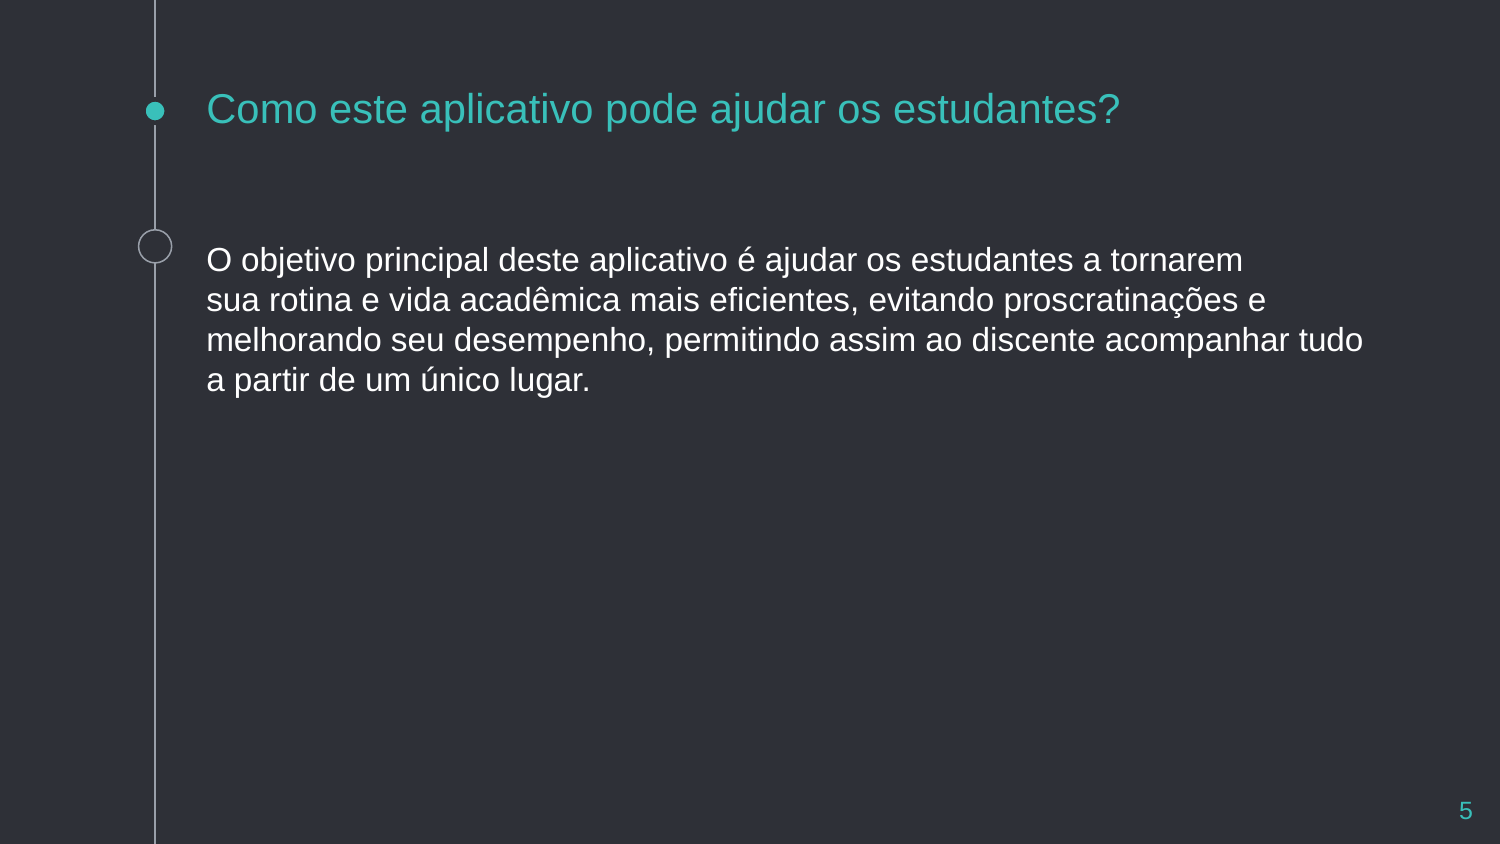

# Como este aplicativo pode ajudar os estudantes?
O objetivo principal deste aplicativo é ajudar os estudantes a tornarem sua rotina e vida acadêmica mais eficientes, evitando proscratinações e melhorando seu desempenho, permitindo assim ao discente acompanhar tudo a partir de um único lugar.
5